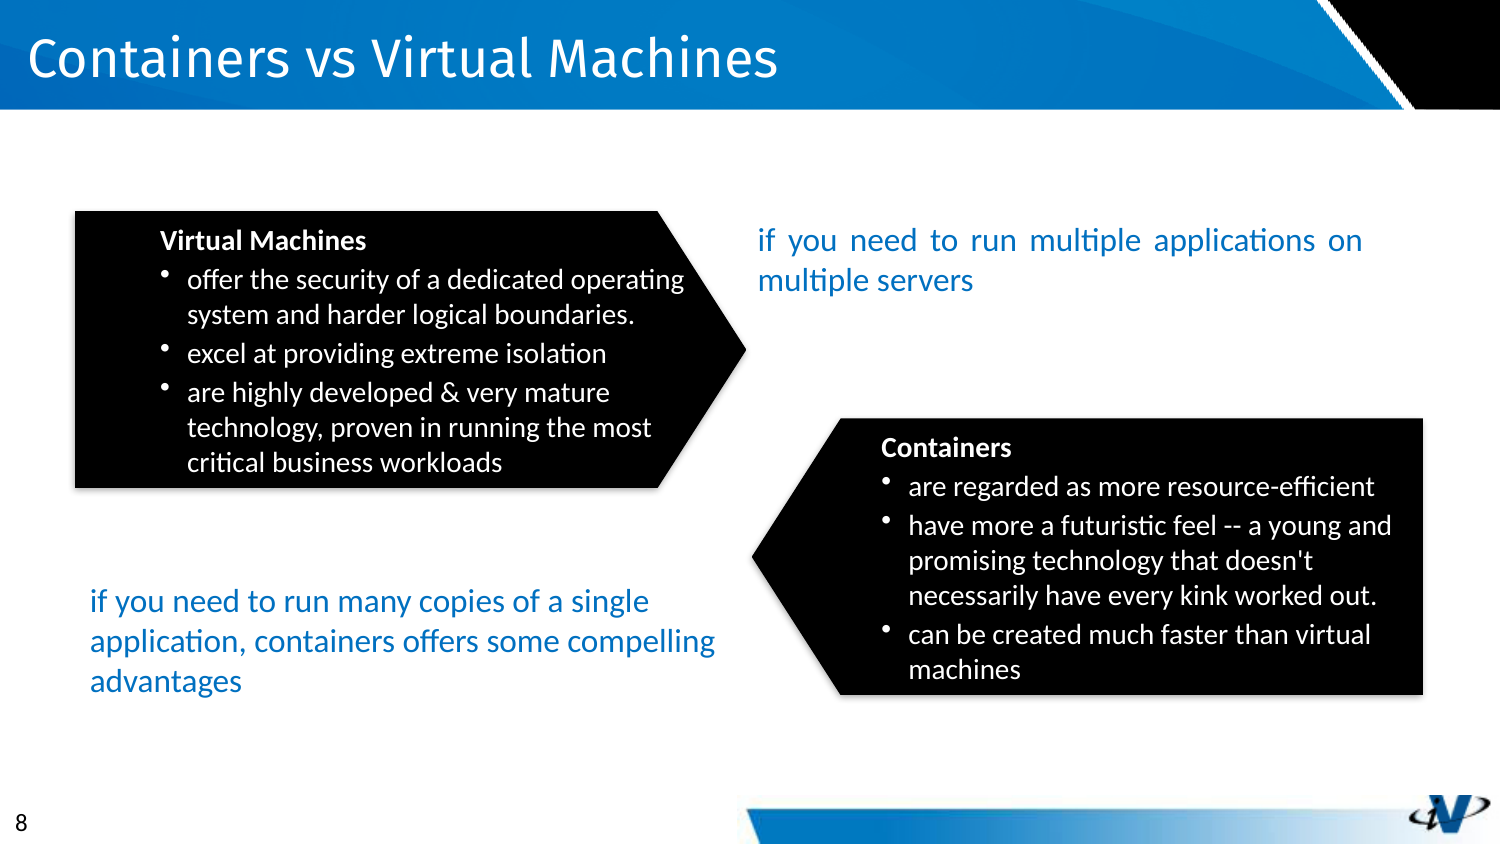

# Containers vs Virtual Machines
Virtual Machines
offer the security of a dedicated operating system and harder logical boundaries.
excel at providing extreme isolation
are highly developed & very mature technology, proven in running the most critical business workloads
Containers
are regarded as more resource-efficient
have more a futuristic feel -- a young and promising technology that doesn't necessarily have every kink worked out.
can be created much faster than virtual machines
if you need to run multiple applications on multiple servers
if you need to run many copies of a single application, containers offers some compelling advantages